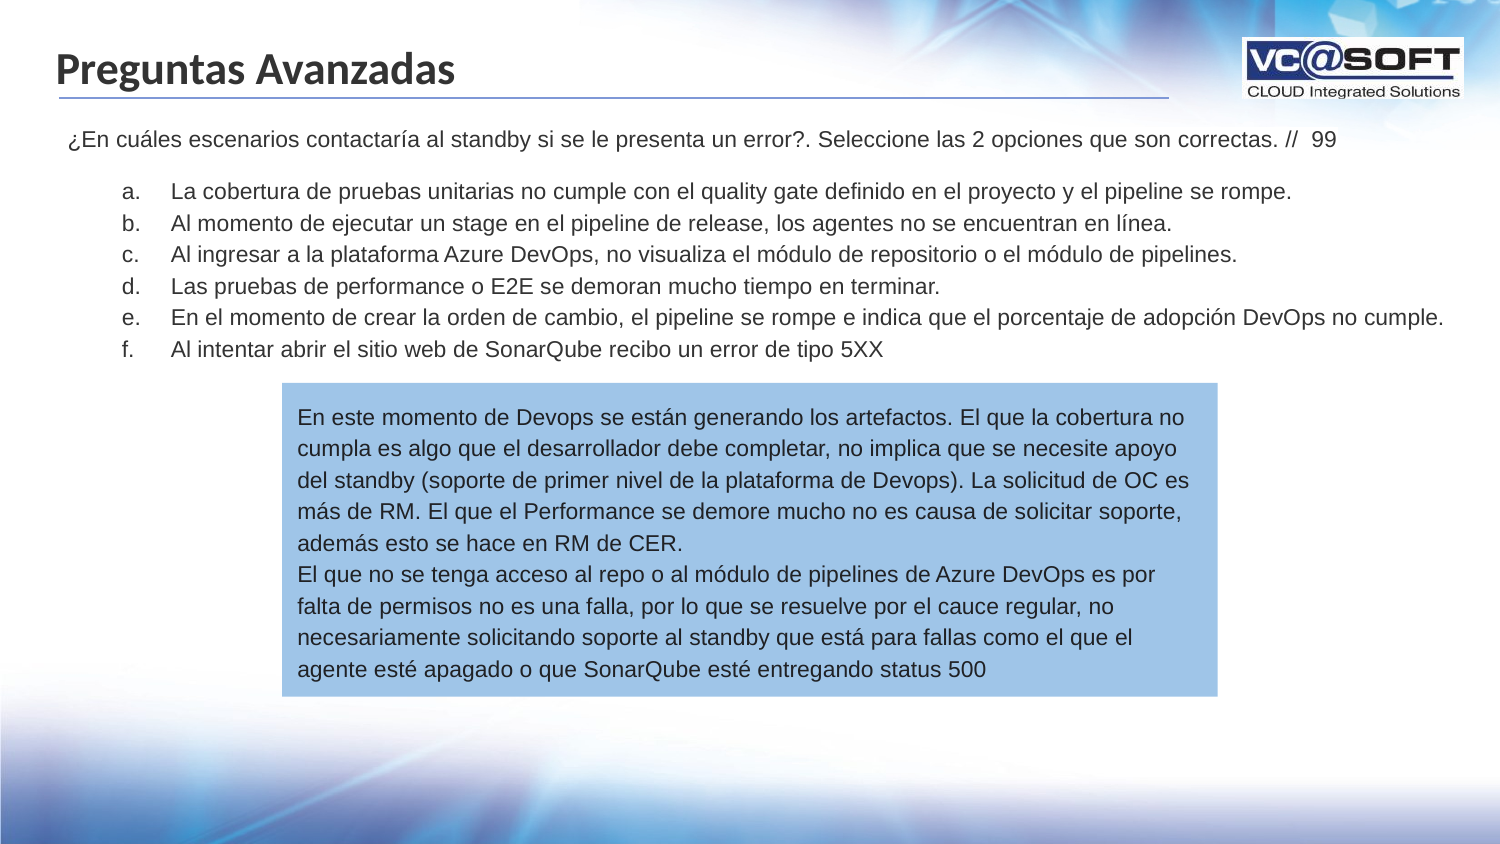

# Preguntas Avanzadas
¿En cuáles escenarios contactaría al standby si se le presenta un error?. Seleccione las 2 opciones que son correctas. //  99
La cobertura de pruebas unitarias no cumple con el quality gate definido en el proyecto y el pipeline se rompe.
Al momento de ejecutar un stage en el pipeline de release, los agentes no se encuentran en línea.
Al ingresar a la plataforma Azure DevOps, no visualiza el módulo de repositorio o el módulo de pipelines.
Las pruebas de performance o E2E se demoran mucho tiempo en terminar.
En el momento de crear la orden de cambio, el pipeline se rompe e indica que el porcentaje de adopción DevOps no cumple.
Al intentar abrir el sitio web de SonarQube recibo un error de tipo 5XX

En este momento de Devops se están generando los artefactos. El que la cobertura no cumpla es algo que el desarrollador debe completar, no implica que se necesite apoyo del standby (soporte de primer nivel de la plataforma de Devops). La solicitud de OC es más de RM. El que el Performance se demore mucho no es causa de solicitar soporte, además esto se hace en RM de CER.
El que no se tenga acceso al repo o al módulo de pipelines de Azure DevOps es por falta de permisos no es una falla, por lo que se resuelve por el cauce regular, no necesariamente solicitando soporte al standby que está para fallas como el que el agente esté apagado o que SonarQube esté entregando status 500